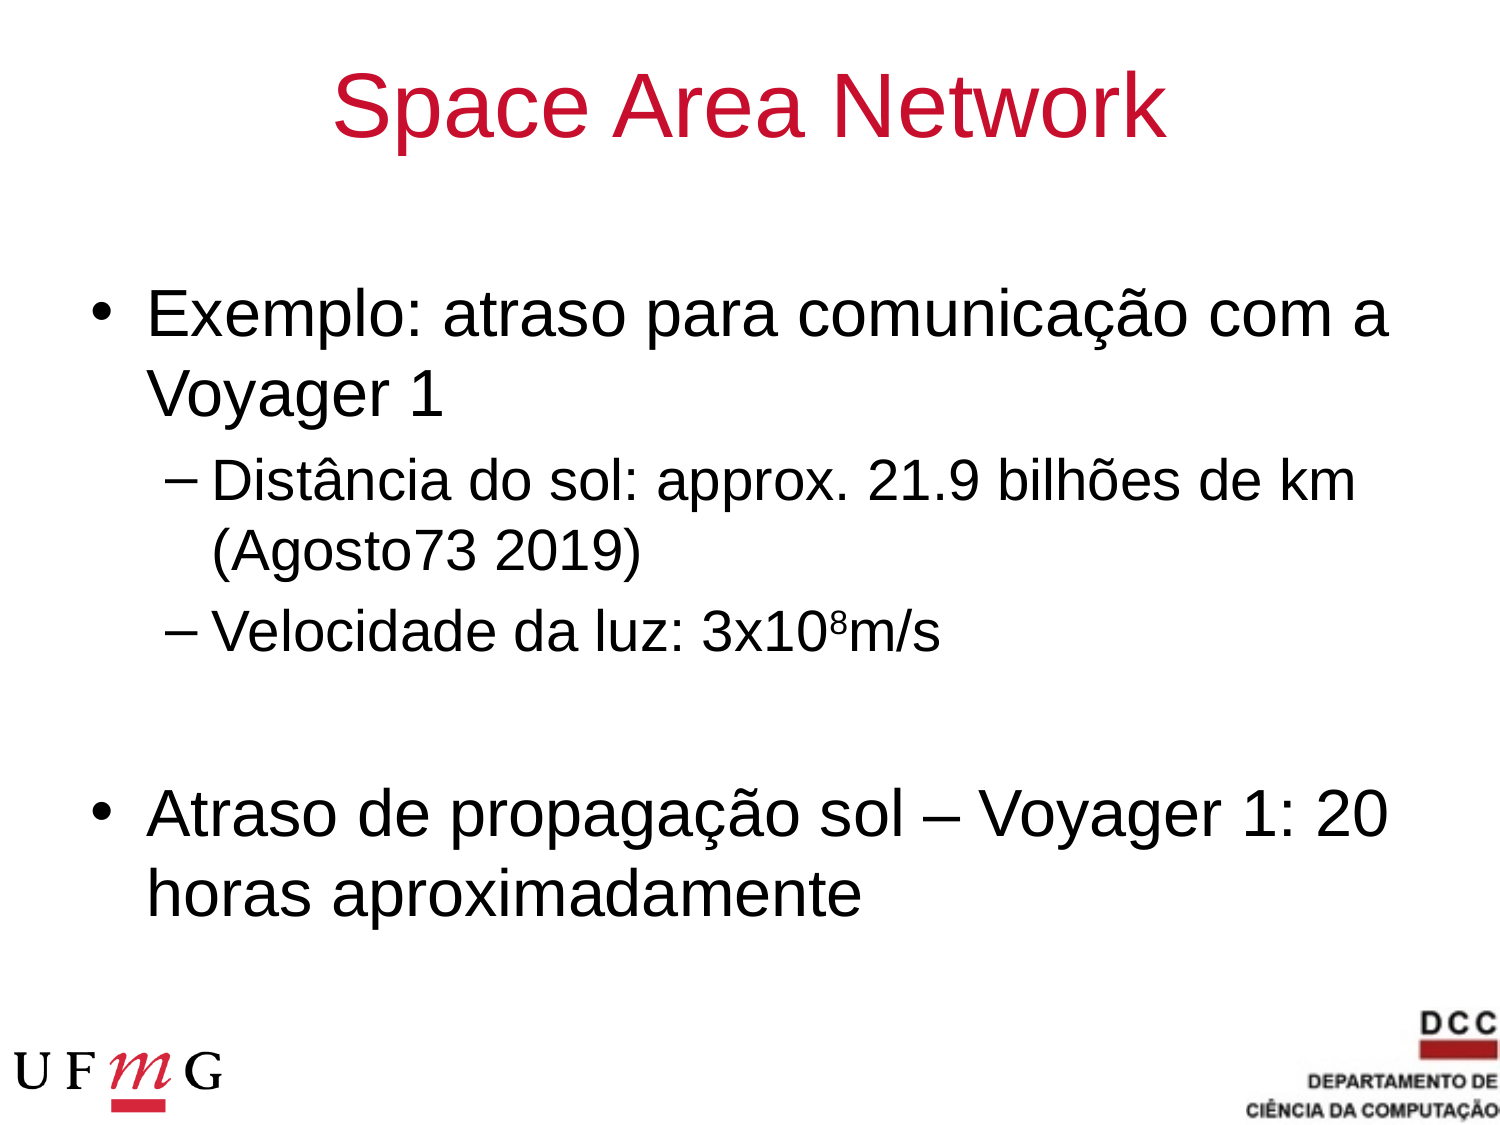

# Space Area Network
Exemplo: atraso para comunicação com a Voyager 1
Distância do sol: approx. 21.9 bilhões de km (Agosto73 2019)
Velocidade da luz: 3x108m/s

Atraso de propagação sol – Voyager 1: 20 horas aproximadamente